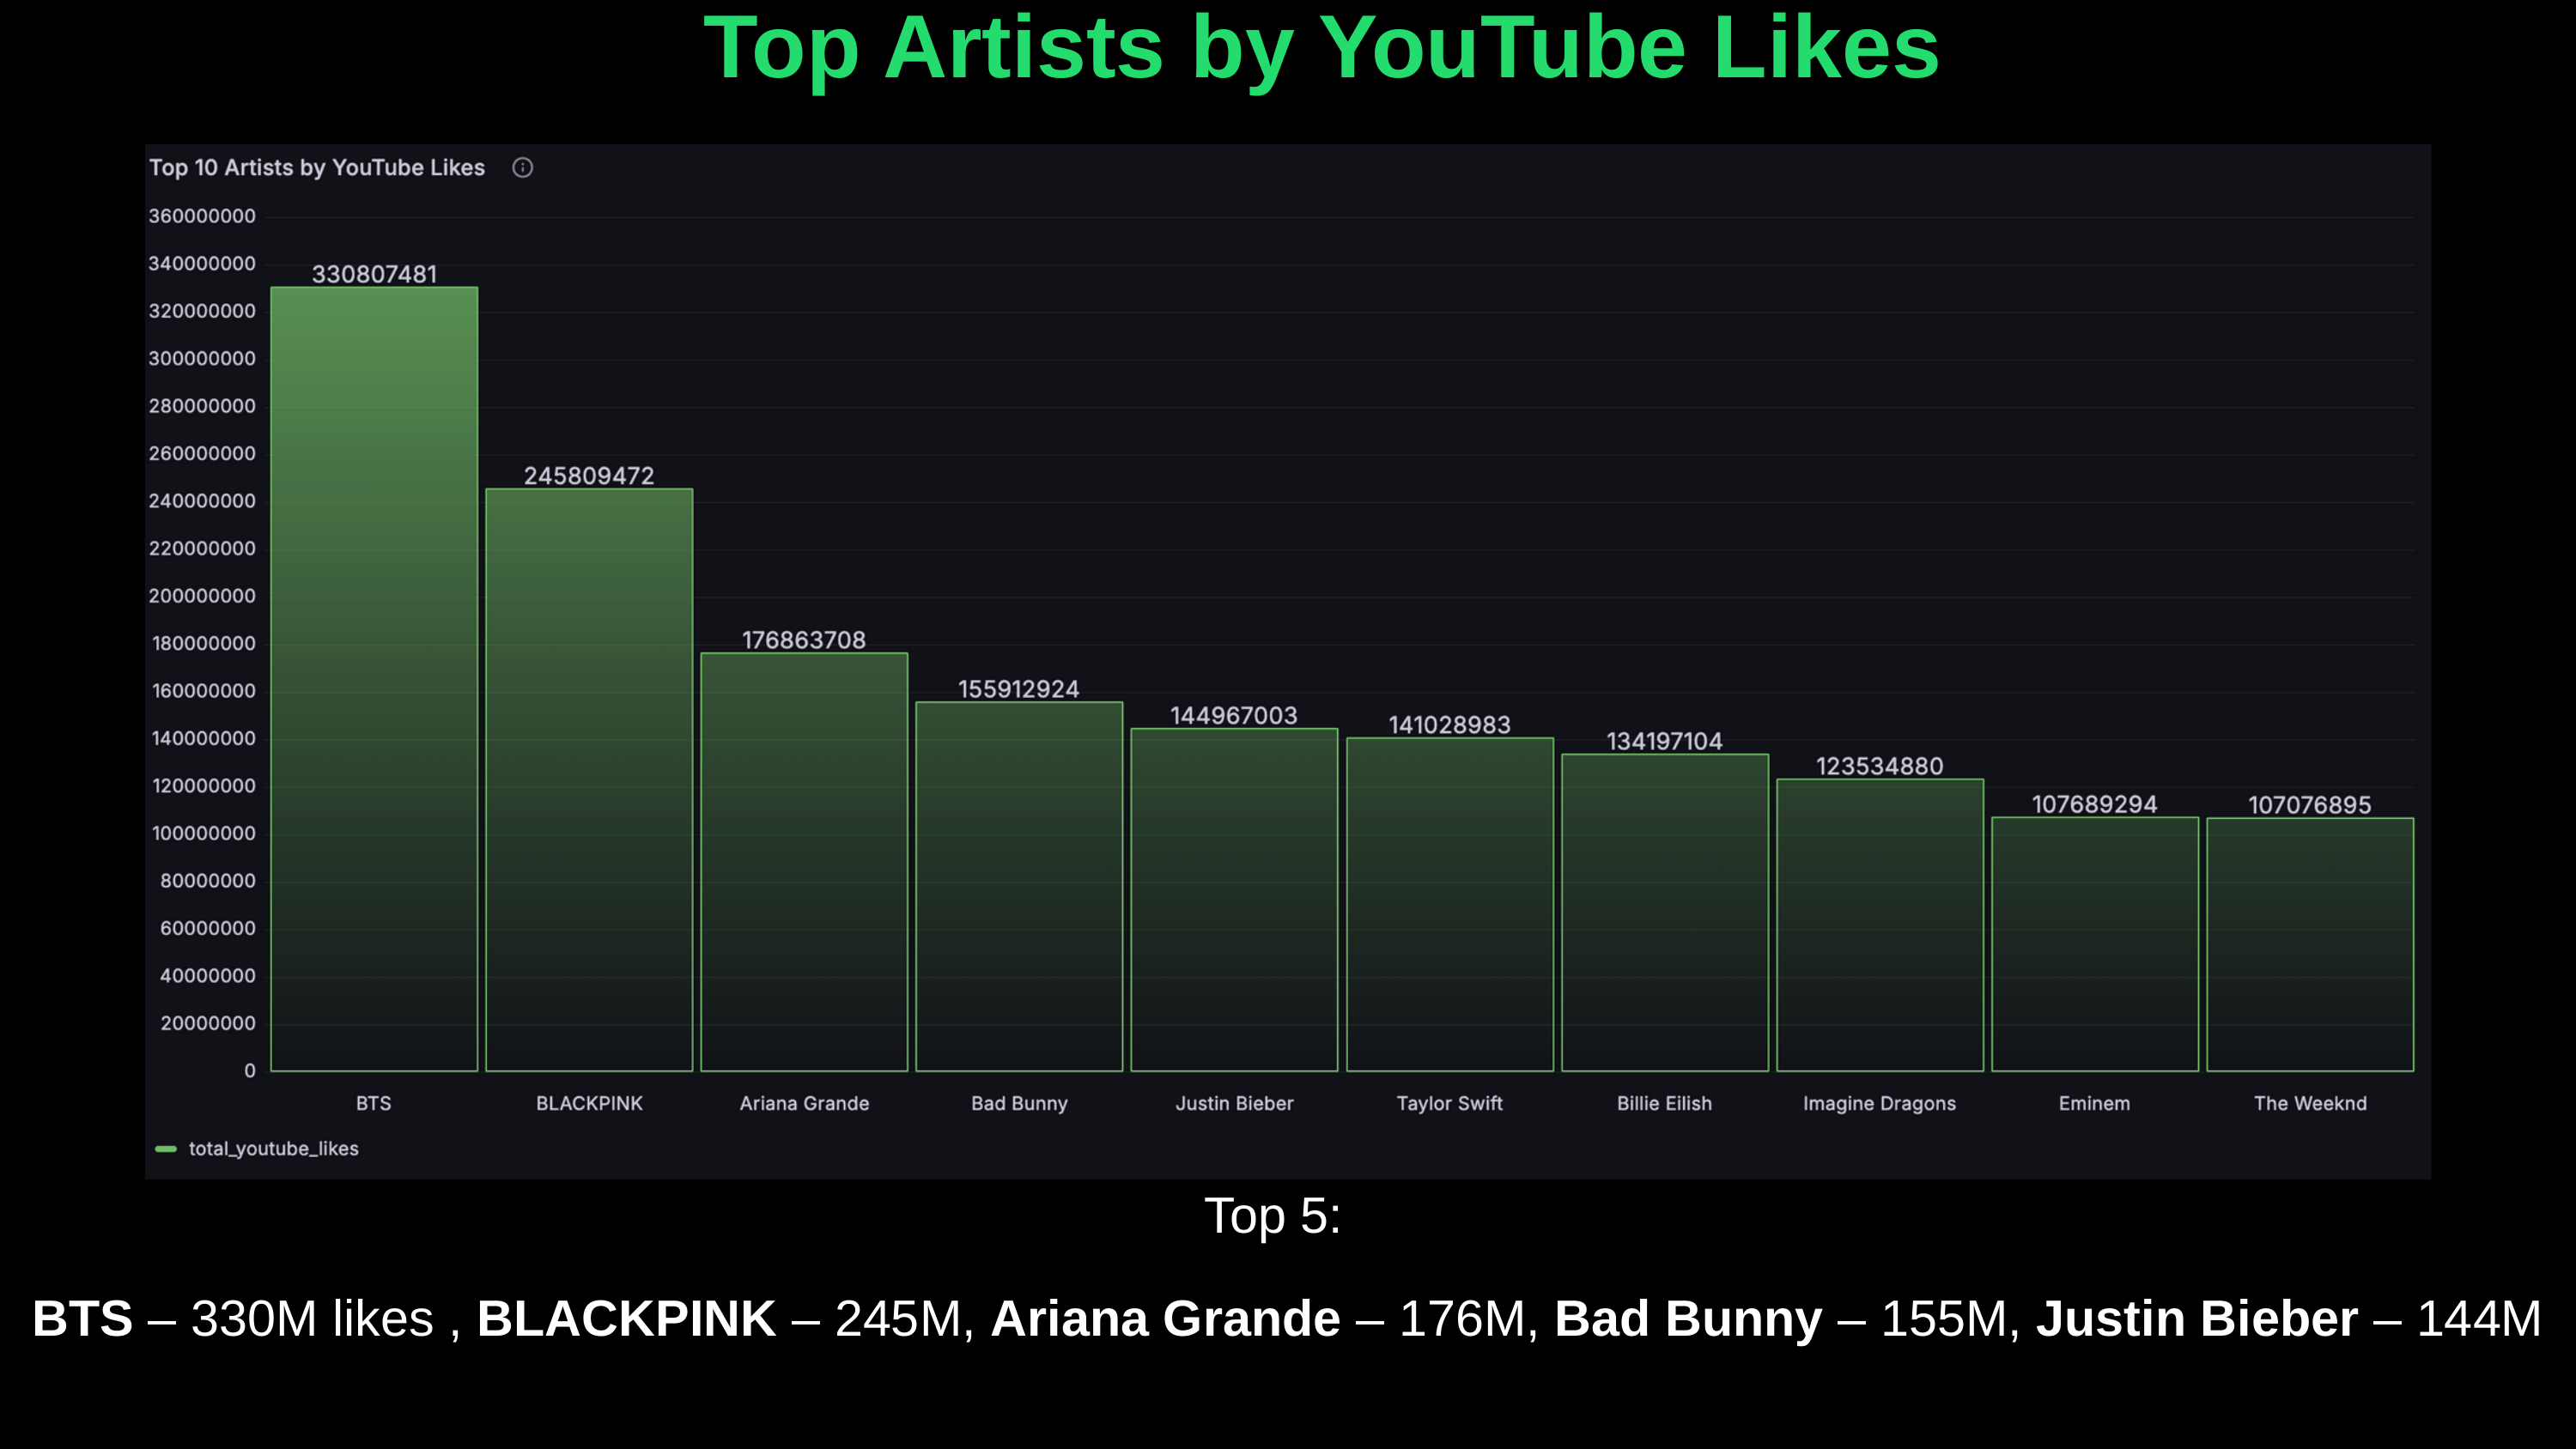

Top Artists by YouTube Likes

Top 5:
BTS – 330M likes , BLACKPINK – 245M, Ariana Grande – 176M, Bad Bunny – 155M, Justin Bieber – 144M